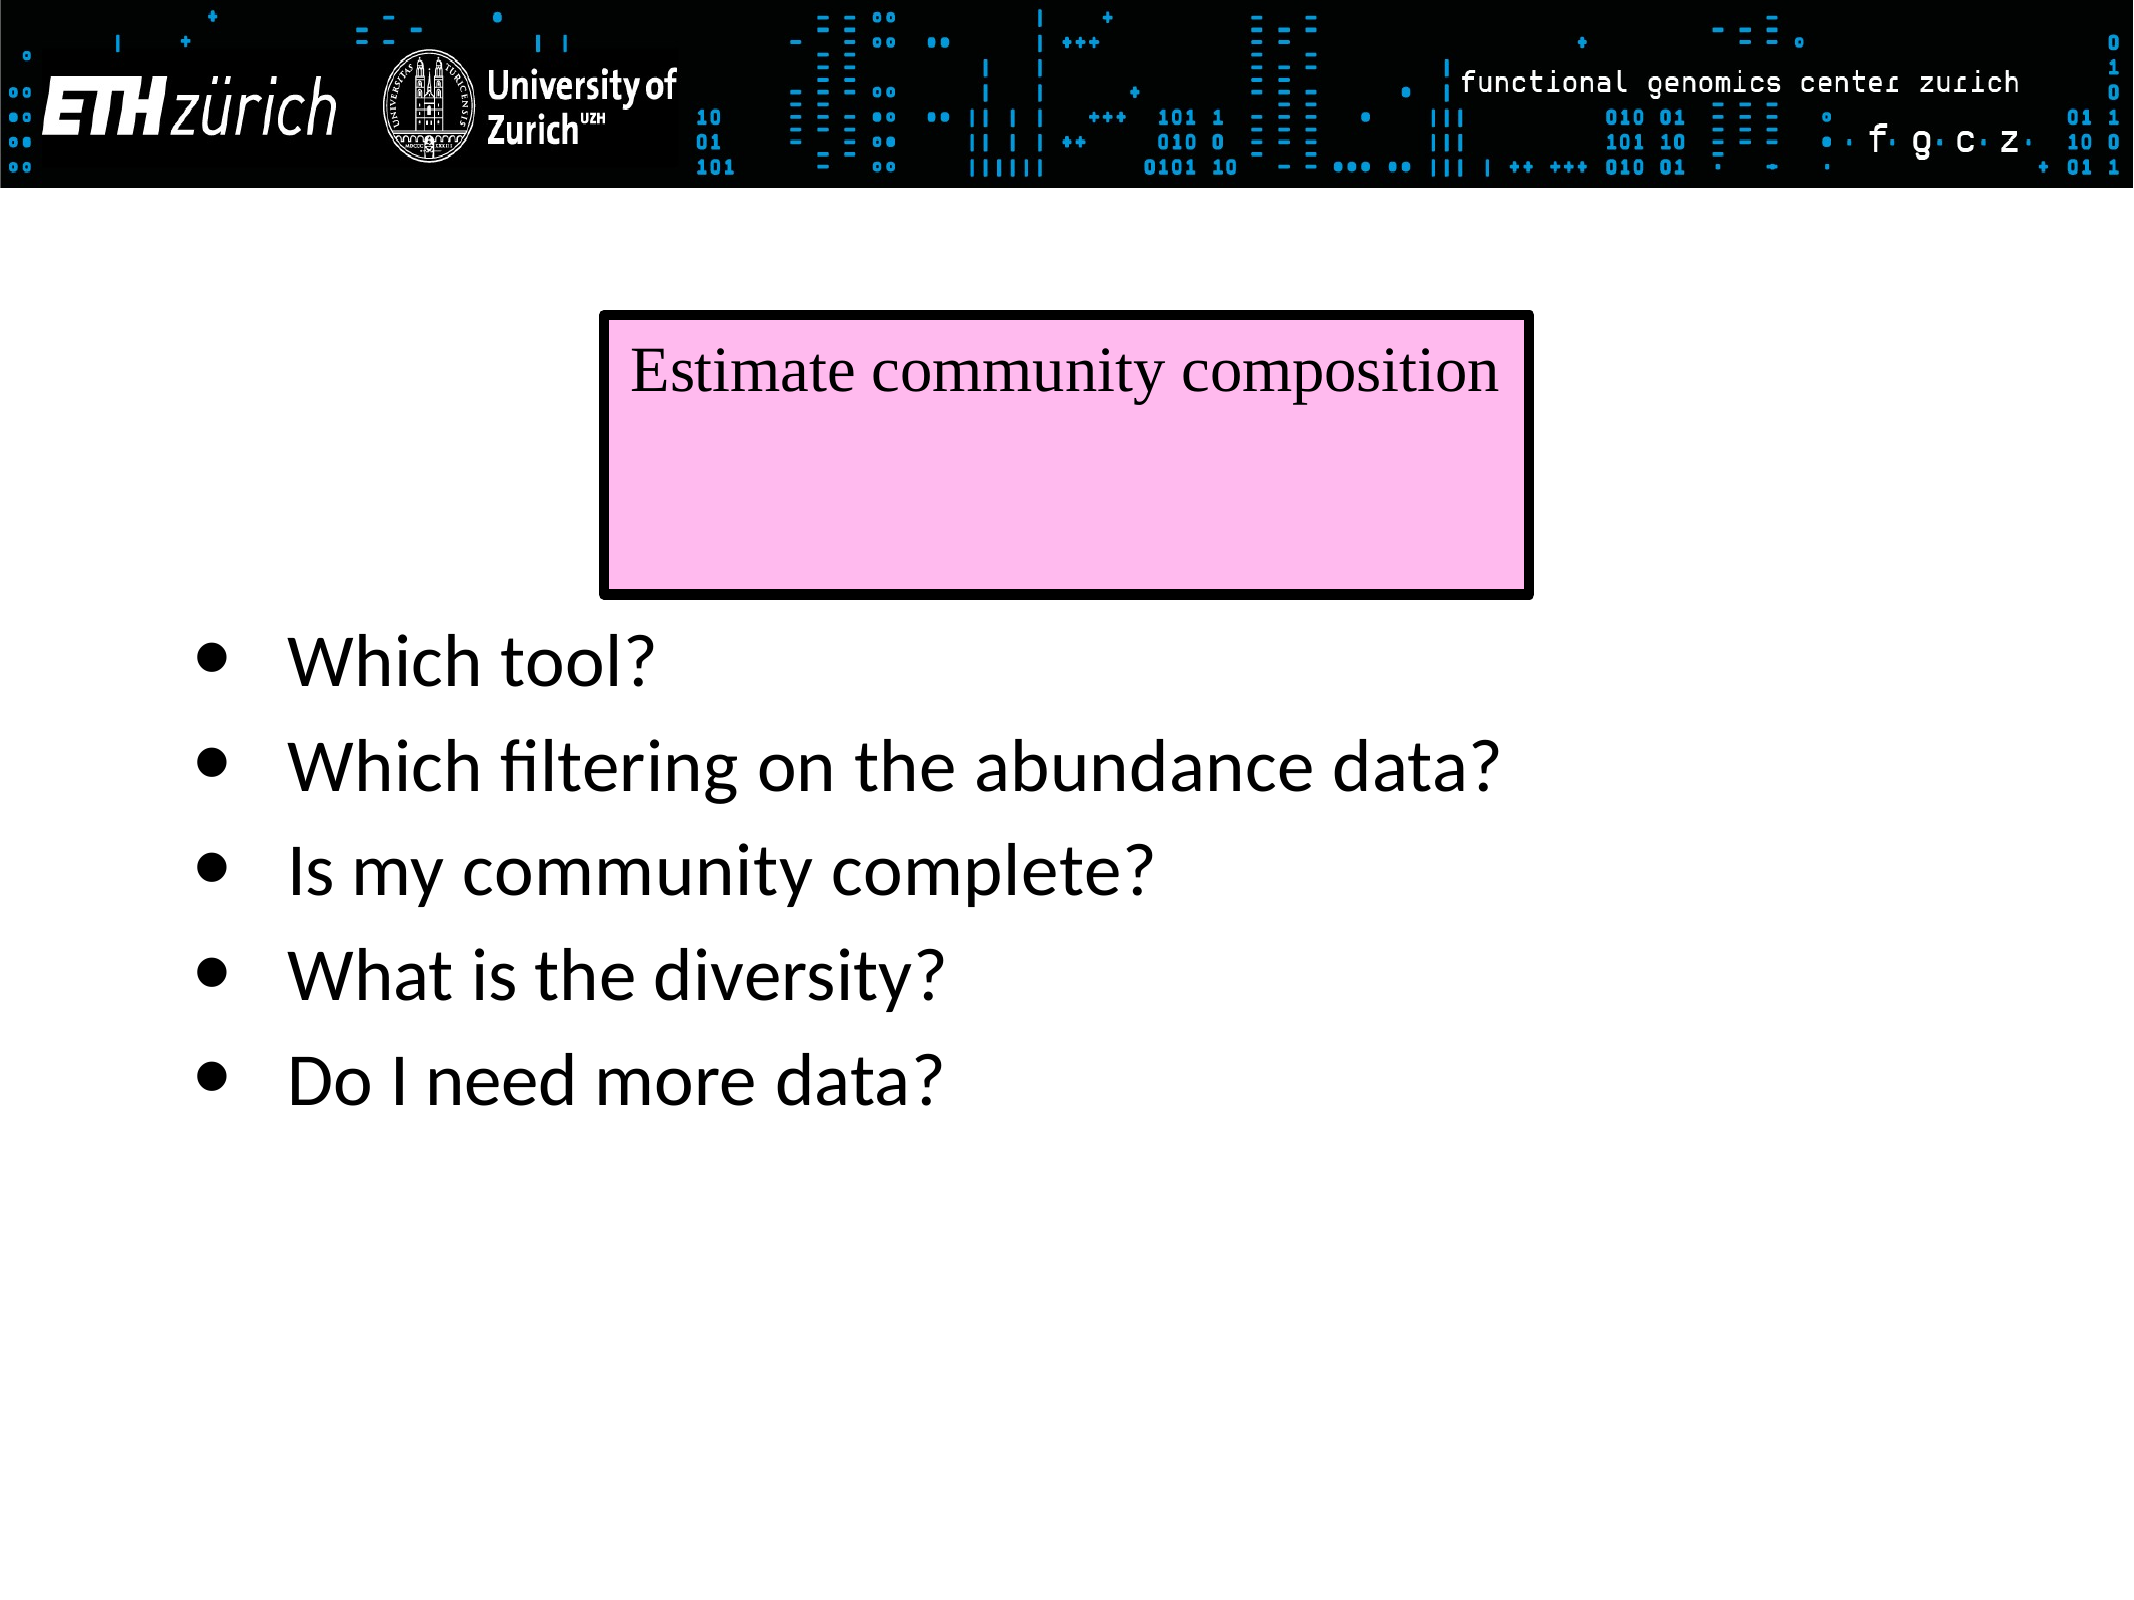

# Estimate community composition
Which tool?
Which filtering on the abundance data?
Is my community complete?
What is the diversity?
Do I need more data?